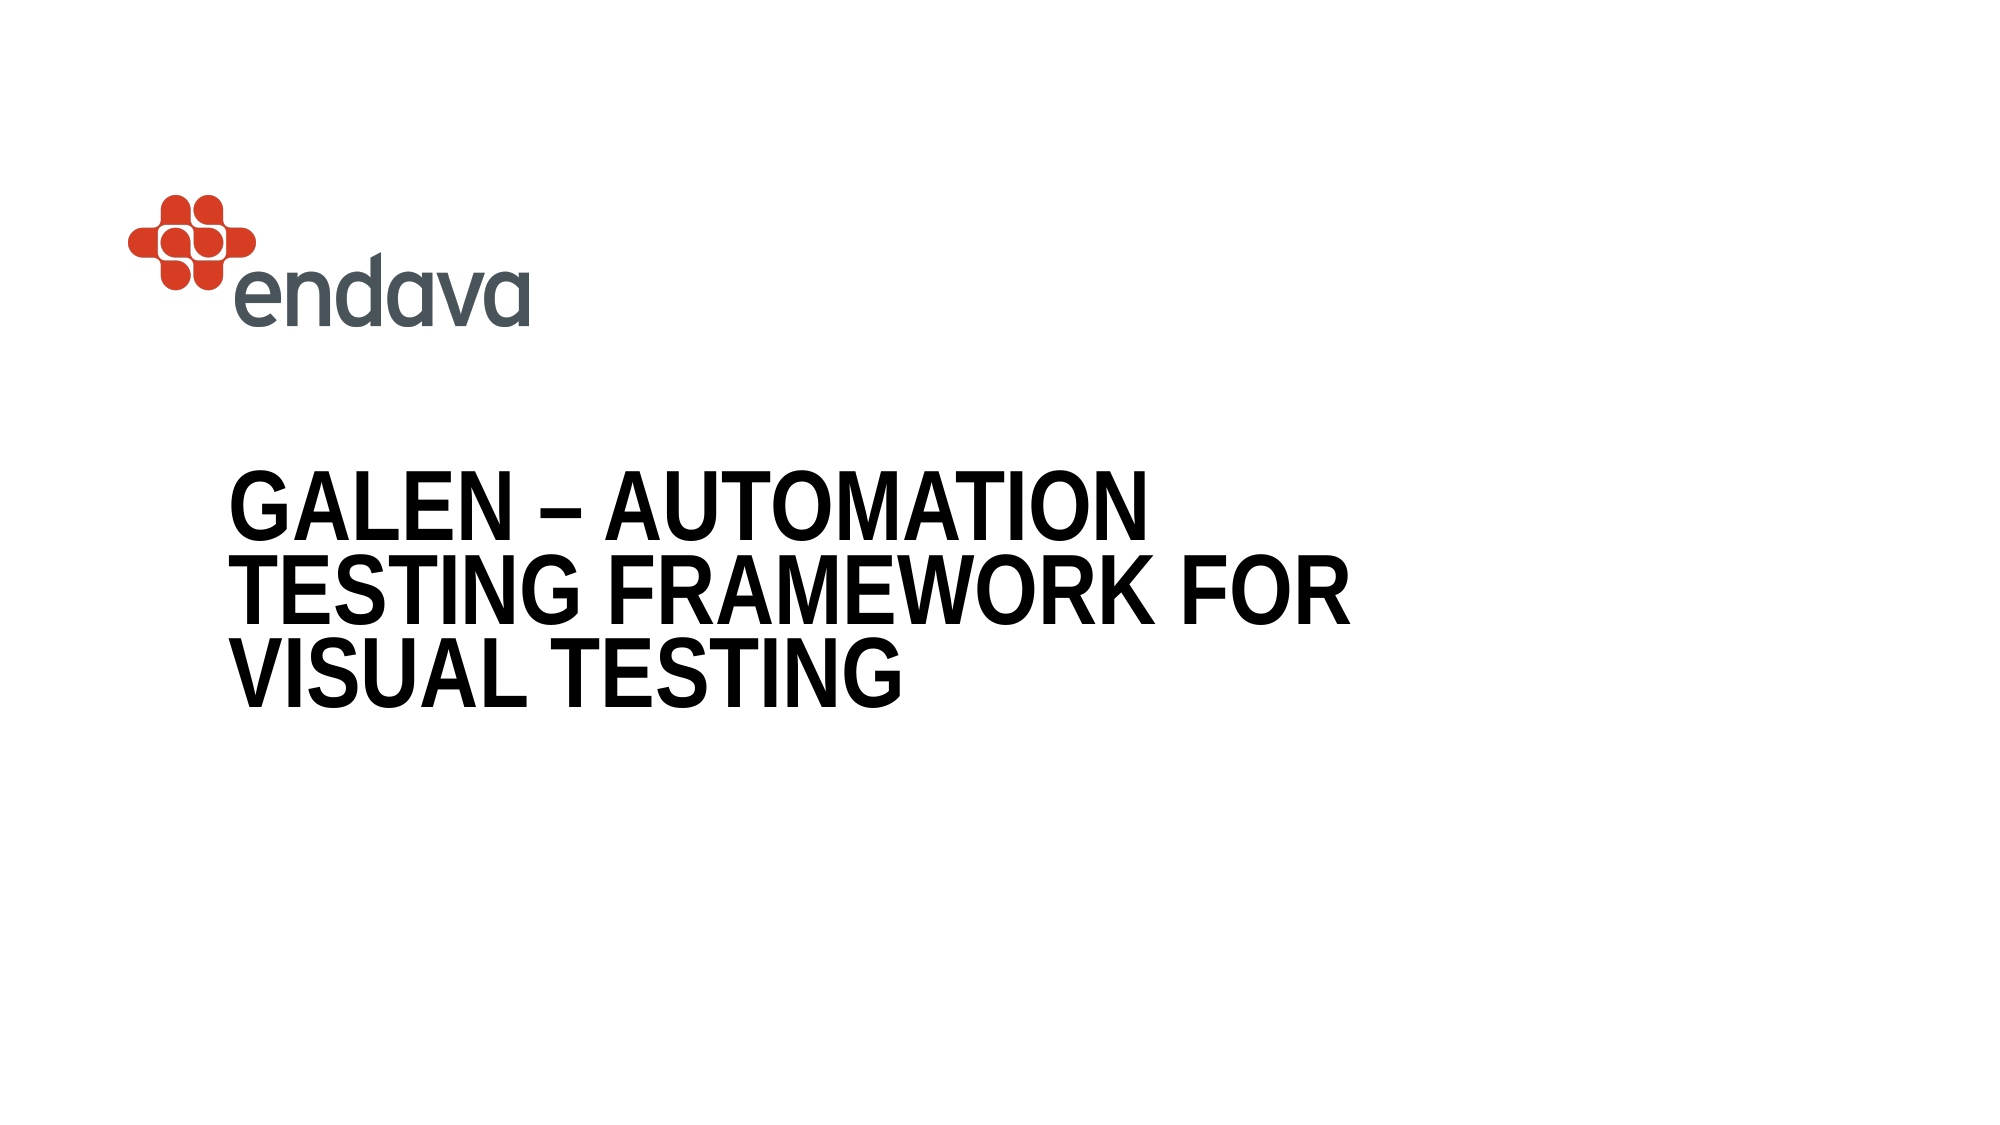

Galen – automation testing framework for visual testing